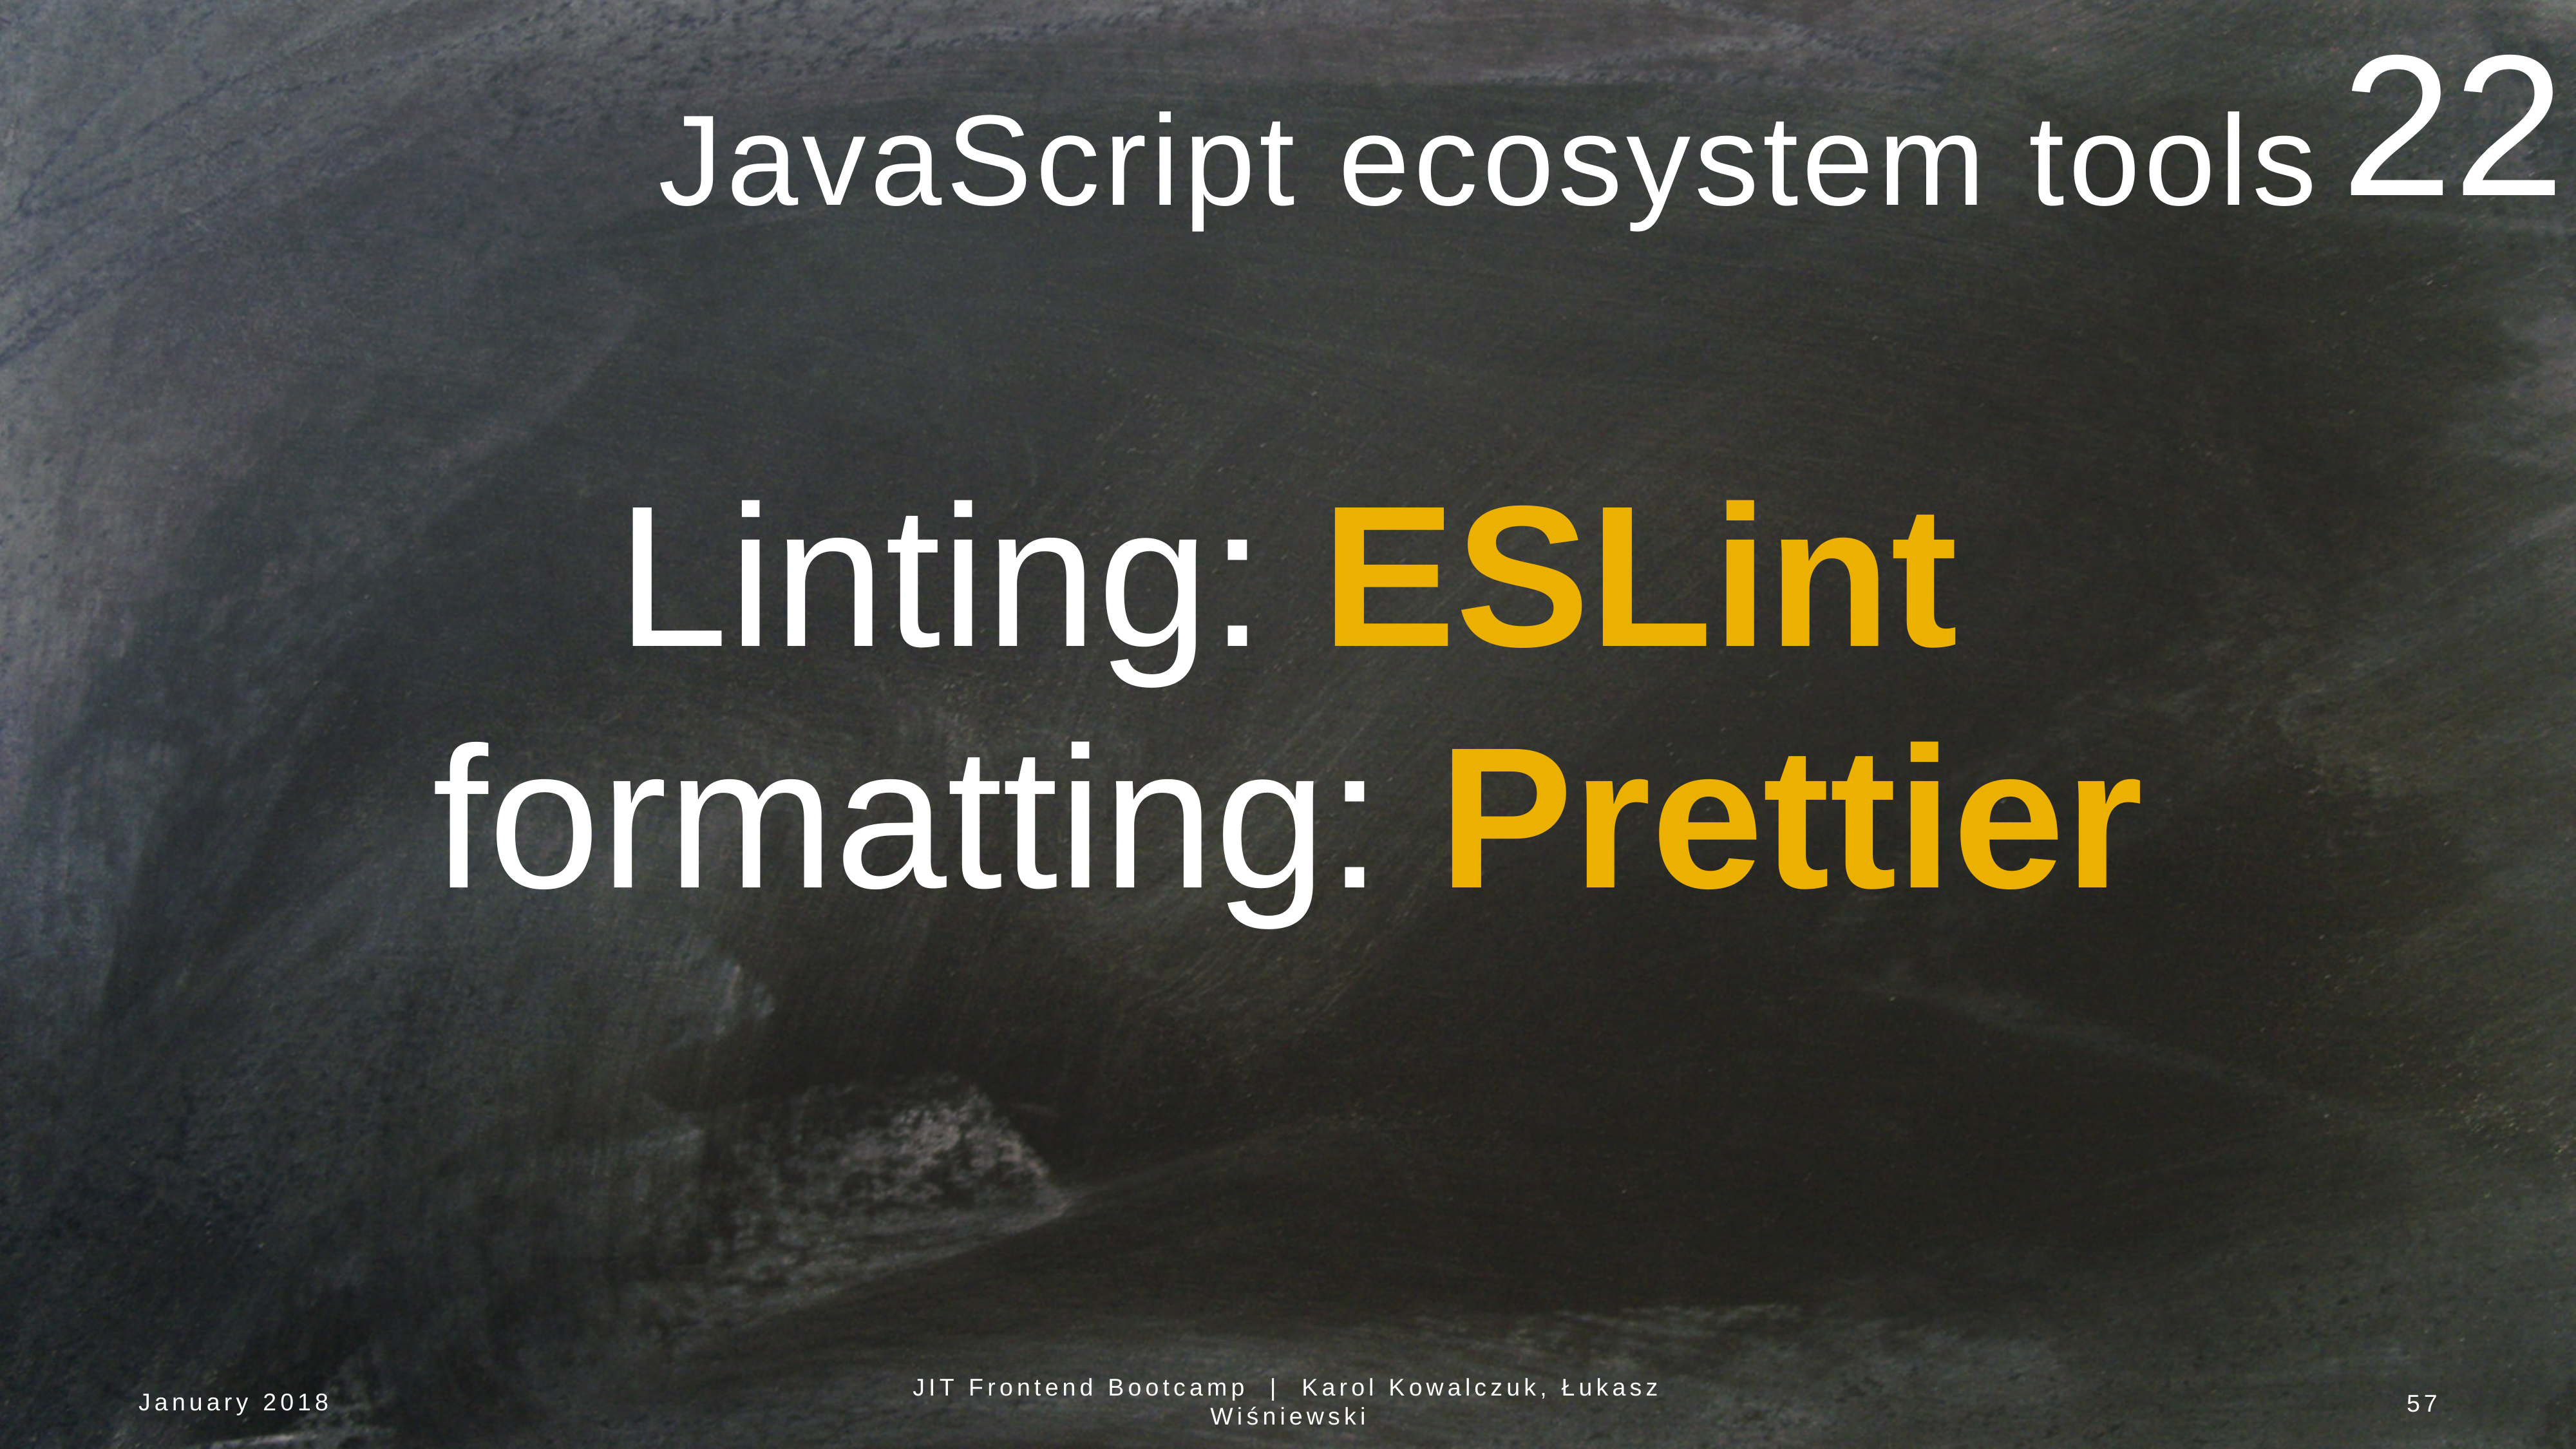

22
# JavaScript ecosystem tools
Linting: ESLint
formatting: Prettier
January 2018
JIT Frontend Bootcamp  |  Karol Kowalczuk, Łukasz Wiśniewski
57